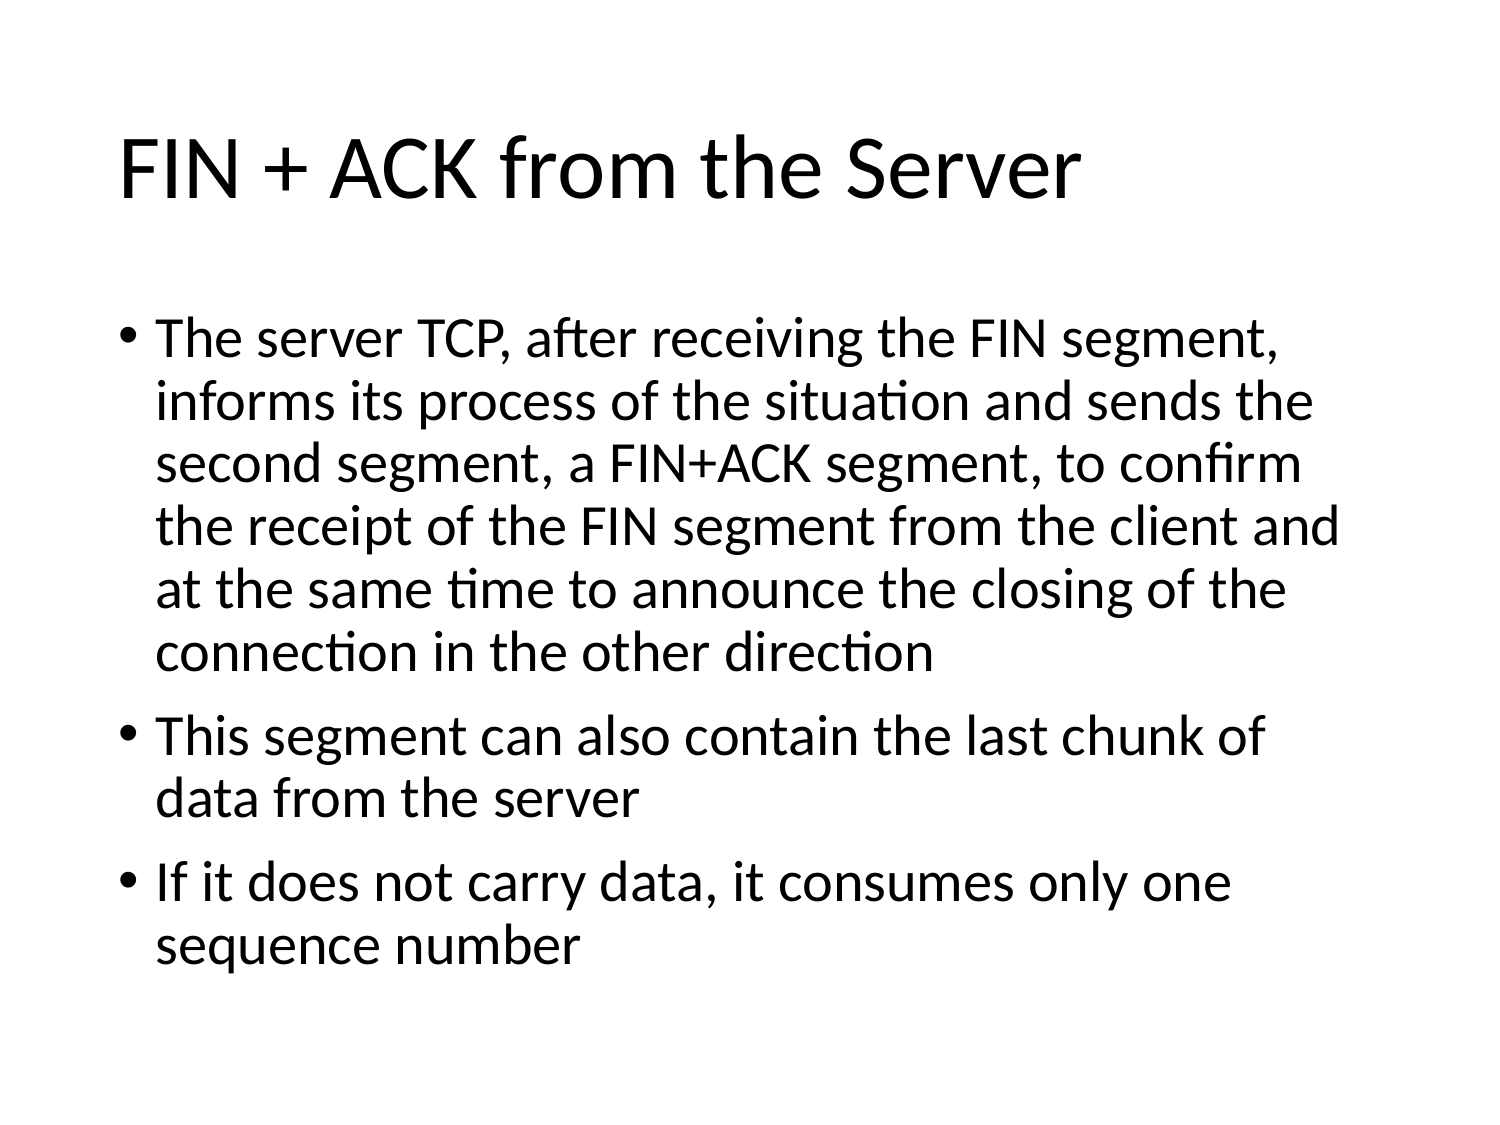

# FIN + ACK from the Server
The server TCP, after receiving the FIN segment, informs its process of the situation and sends the second segment, a FIN+ACK segment, to confirm the receipt of the FIN segment from the client and at the same time to announce the closing of the connection in the other direction
This segment can also contain the last chunk of data from the server
If it does not carry data, it consumes only one sequence number